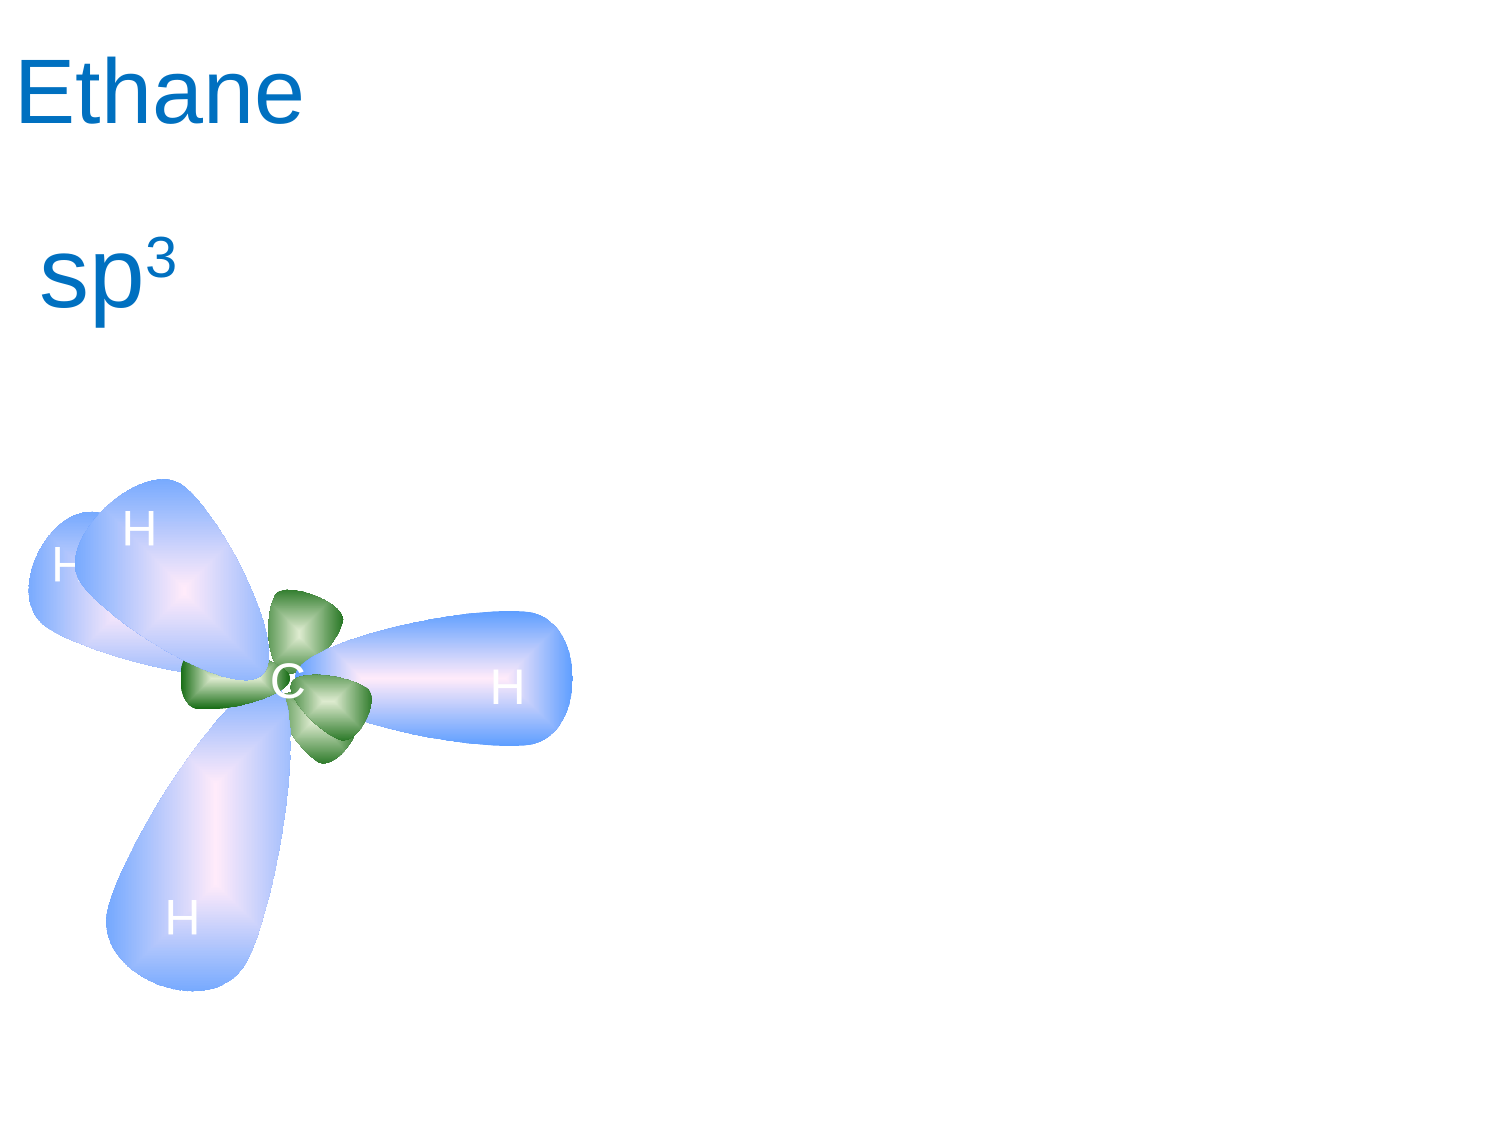

Ethane
sp3
H

H

H
C
H